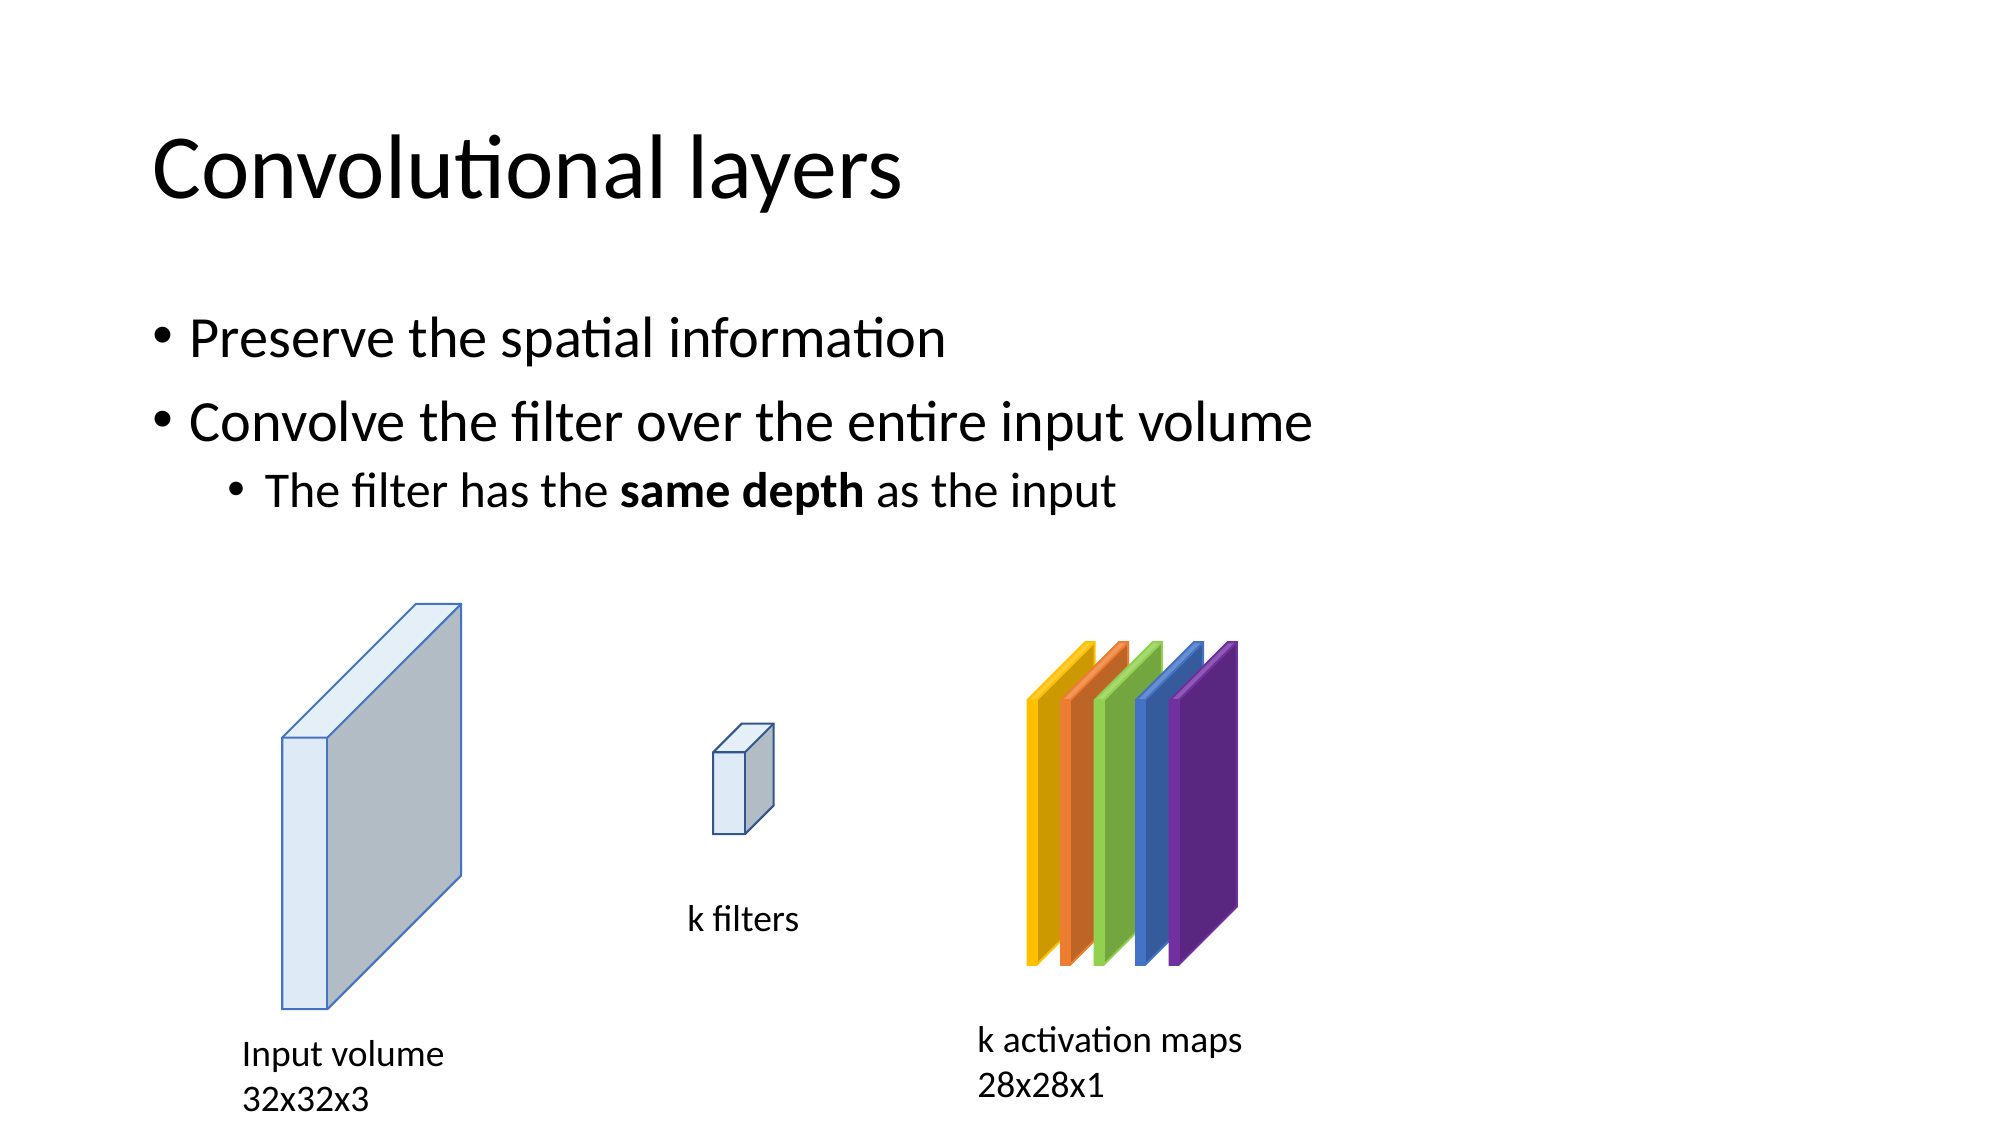

# Convolutional layers
Preserve the spatial information
Convolve the filter over the entire input volume
The filter has the same depth as the input

k filters
k activation maps
28x28x1
Input volume
32x32x3